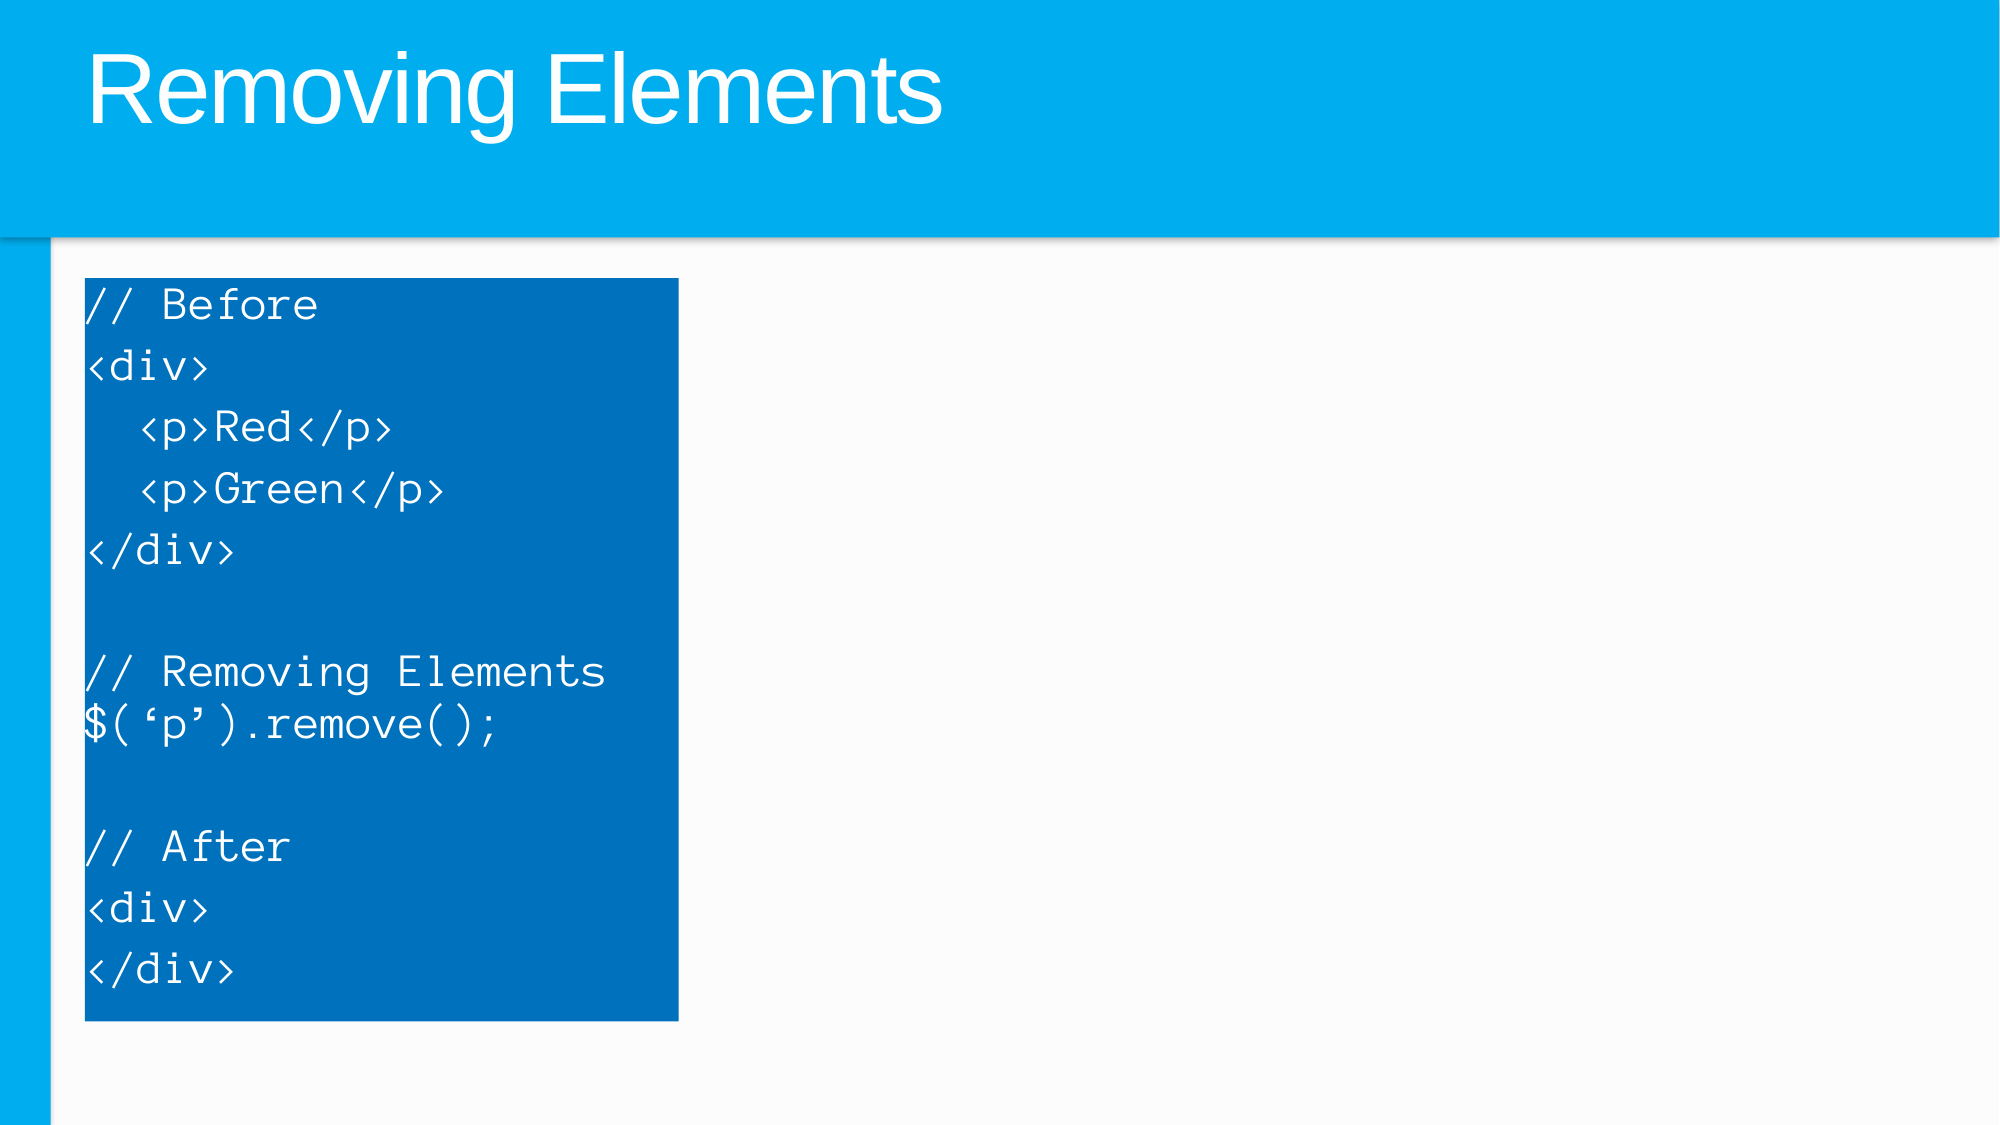

# Removing Elements
// Before
<div>
  <p>Red</p>
  <p>Green</p>
</div>

// Removing Elements
$(‘p’).remove();

// After
<div>
</div>